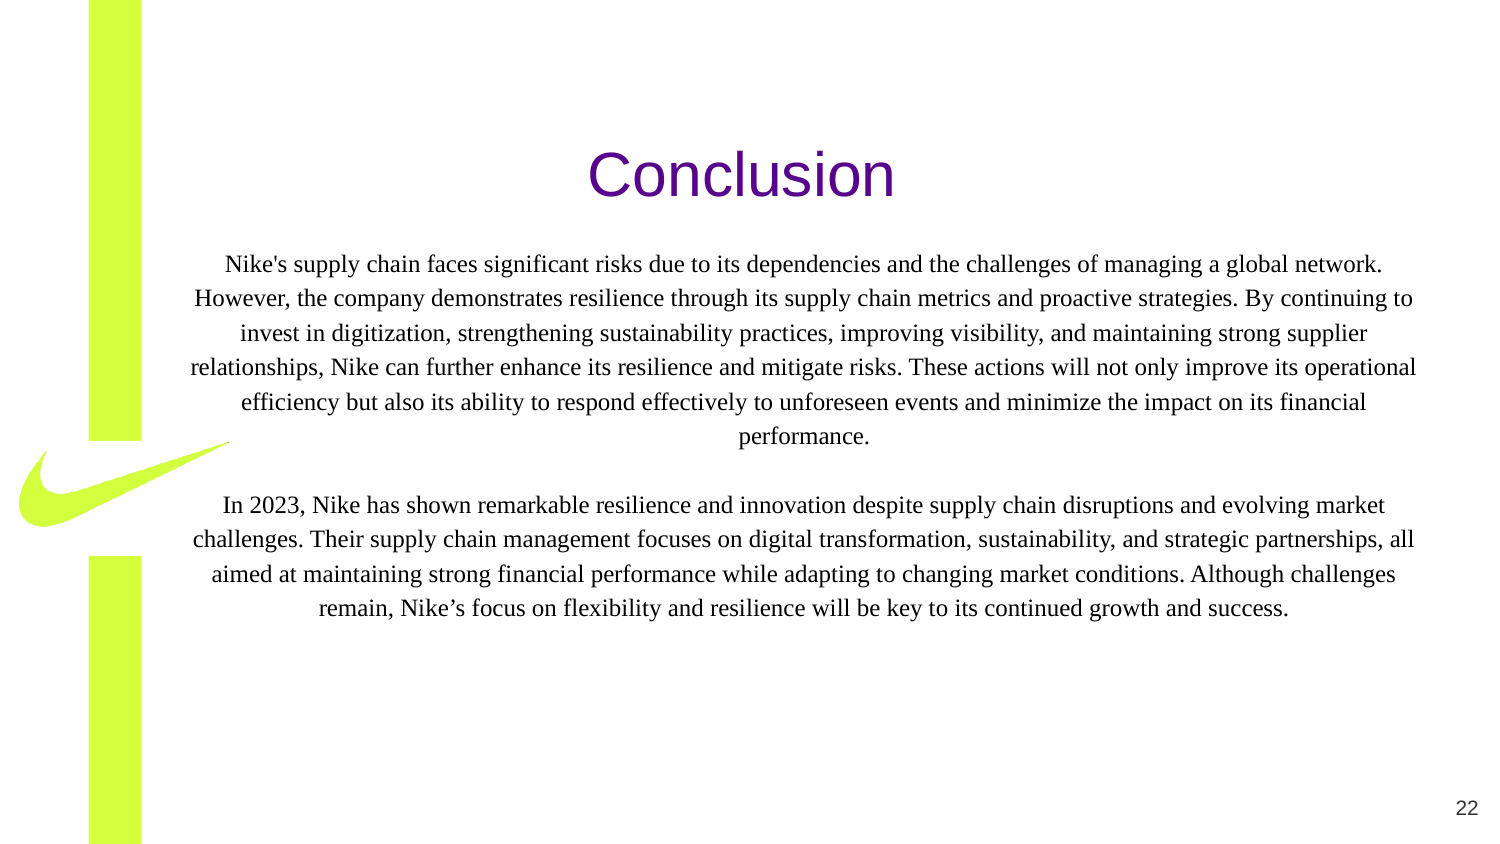

Conclusion
Nike's supply chain faces significant risks due to its dependencies and the challenges of managing a global network. However, the company demonstrates resilience through its supply chain metrics and proactive strategies. By continuing to invest in digitization, strengthening sustainability practices, improving visibility, and maintaining strong supplier relationships, Nike can further enhance its resilience and mitigate risks. These actions will not only improve its operational efficiency but also its ability to respond effectively to unforeseen events and minimize the impact on its financial performance.
In 2023, Nike has shown remarkable resilience and innovation despite supply chain disruptions and evolving market challenges. Their supply chain management focuses on digital transformation, sustainability, and strategic partnerships, all aimed at maintaining strong financial performance while adapting to changing market conditions. Although challenges remain, Nike’s focus on flexibility and resilience will be key to its continued growth and success.

22